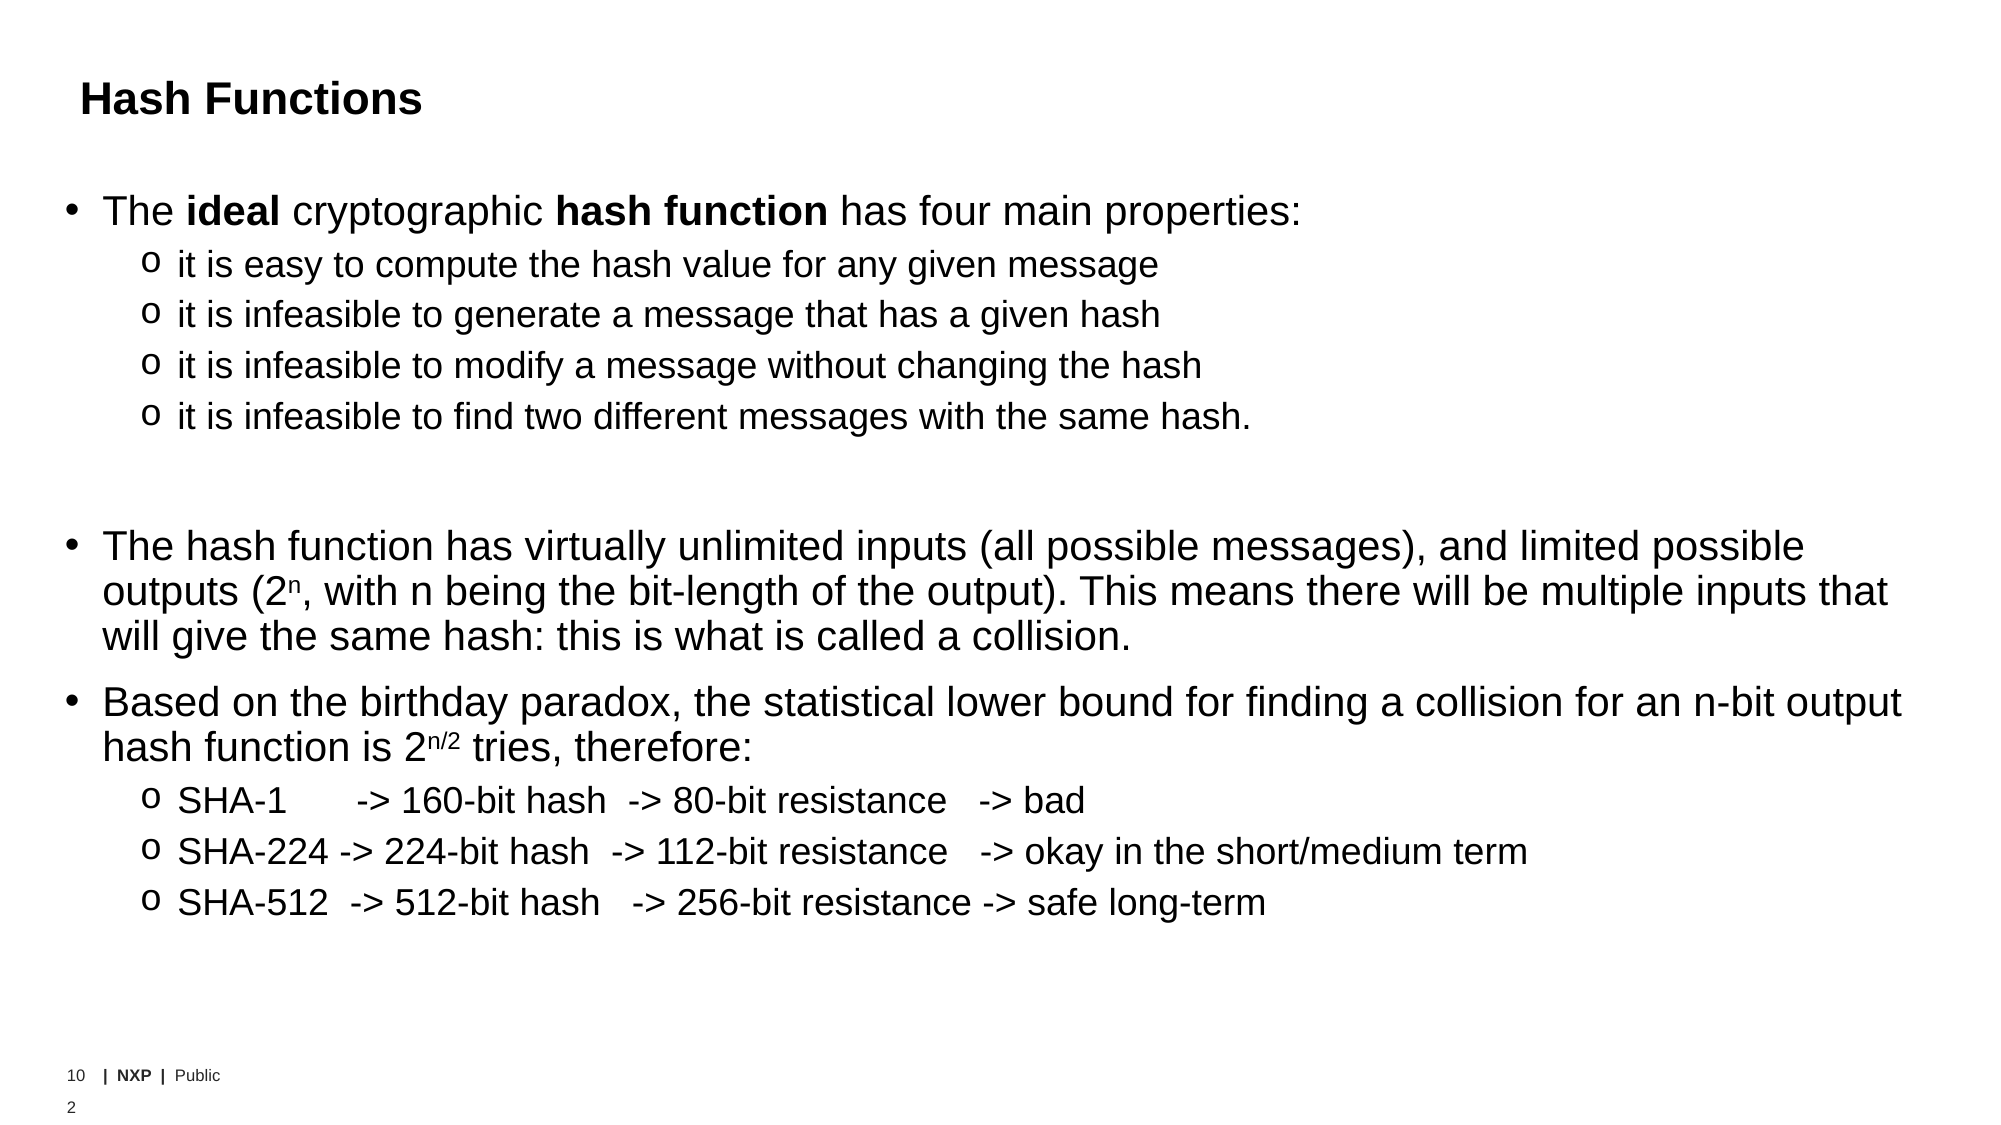

# Hash Functions
The ideal cryptographic hash function has four main properties:
it is easy to compute the hash value for any given message
it is infeasible to generate a message that has a given hash
it is infeasible to modify a message without changing the hash
it is infeasible to find two different messages with the same hash.

The hash function has virtually unlimited inputs (all possible messages), and limited possible outputs (2n, with n being the bit-length of the output). This means there will be multiple inputs that will give the same hash: this is what is called a collision.
Based on the birthday paradox, the statistical lower bound for finding a collision for an n-bit output hash function is 2n/2 tries, therefore:
SHA-1    -> 160-bit hash  -> 80-bit resistance   -> bad
SHA-224 -> 224-bit hash  -> 112-bit resistance   -> okay in the short/medium term
SHA-512  -> 512-bit hash   -> 256-bit resistance -> safe long-term